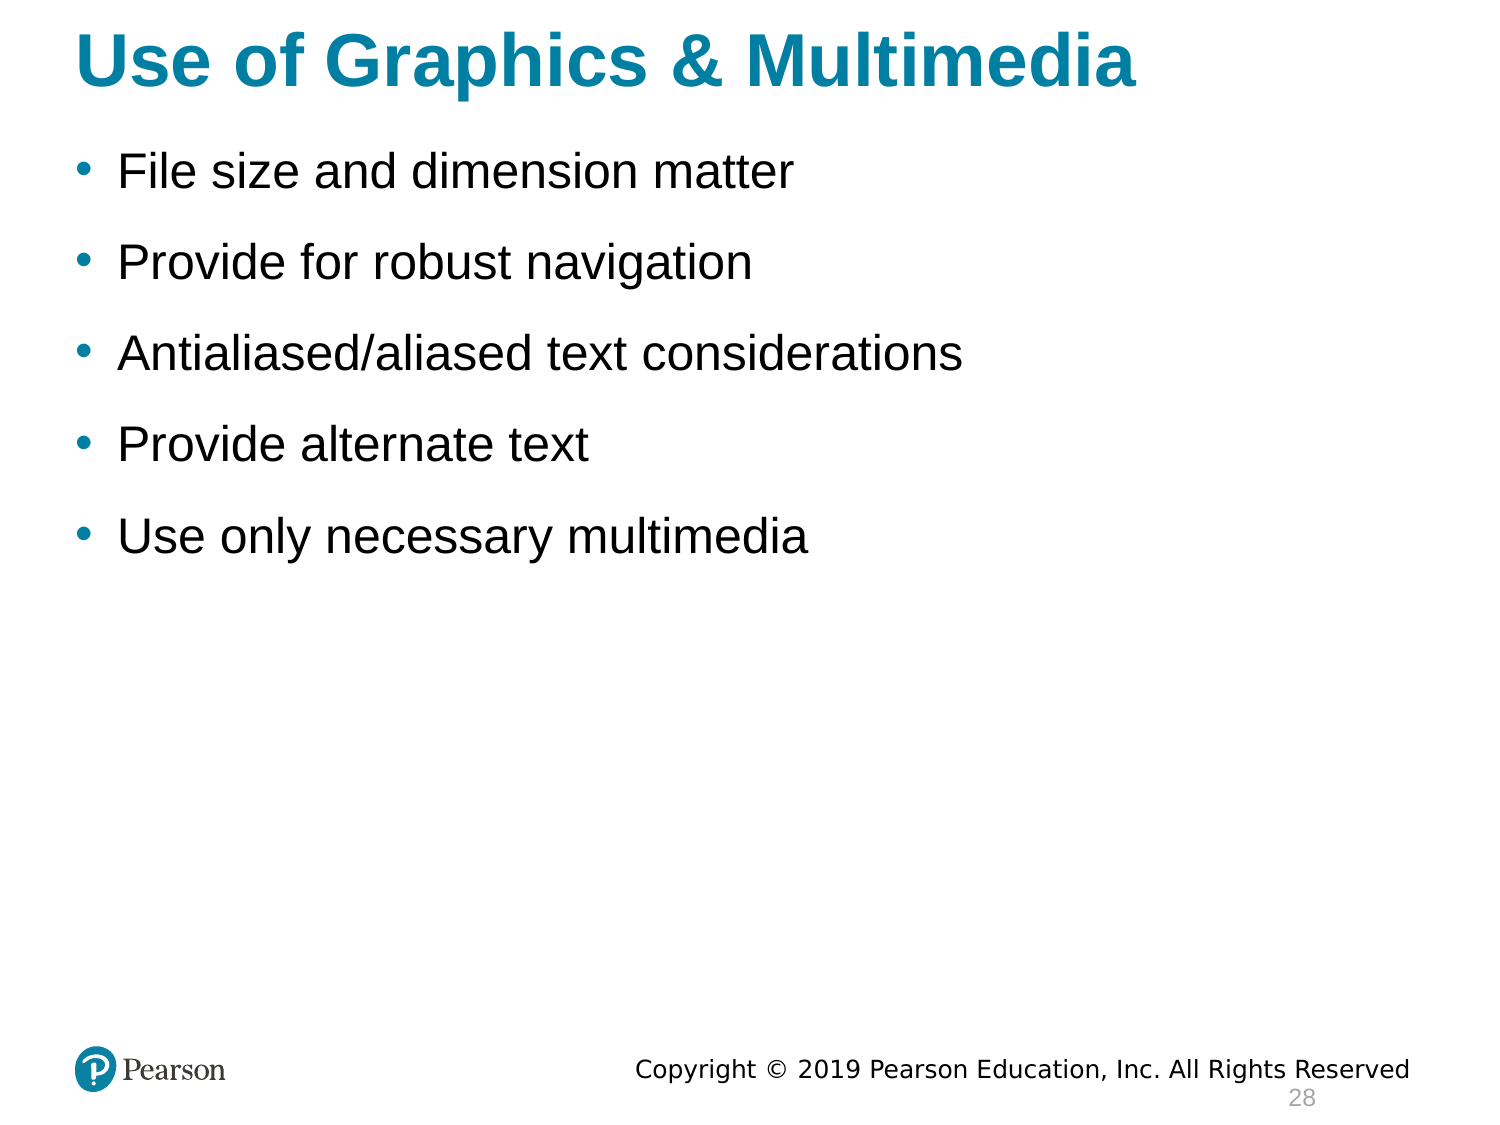

# Use of Graphics & Multimedia
File size and dimension matter
Provide for robust navigation
Antialiased/aliased text considerations
Provide alternate text
Use only necessary multimedia